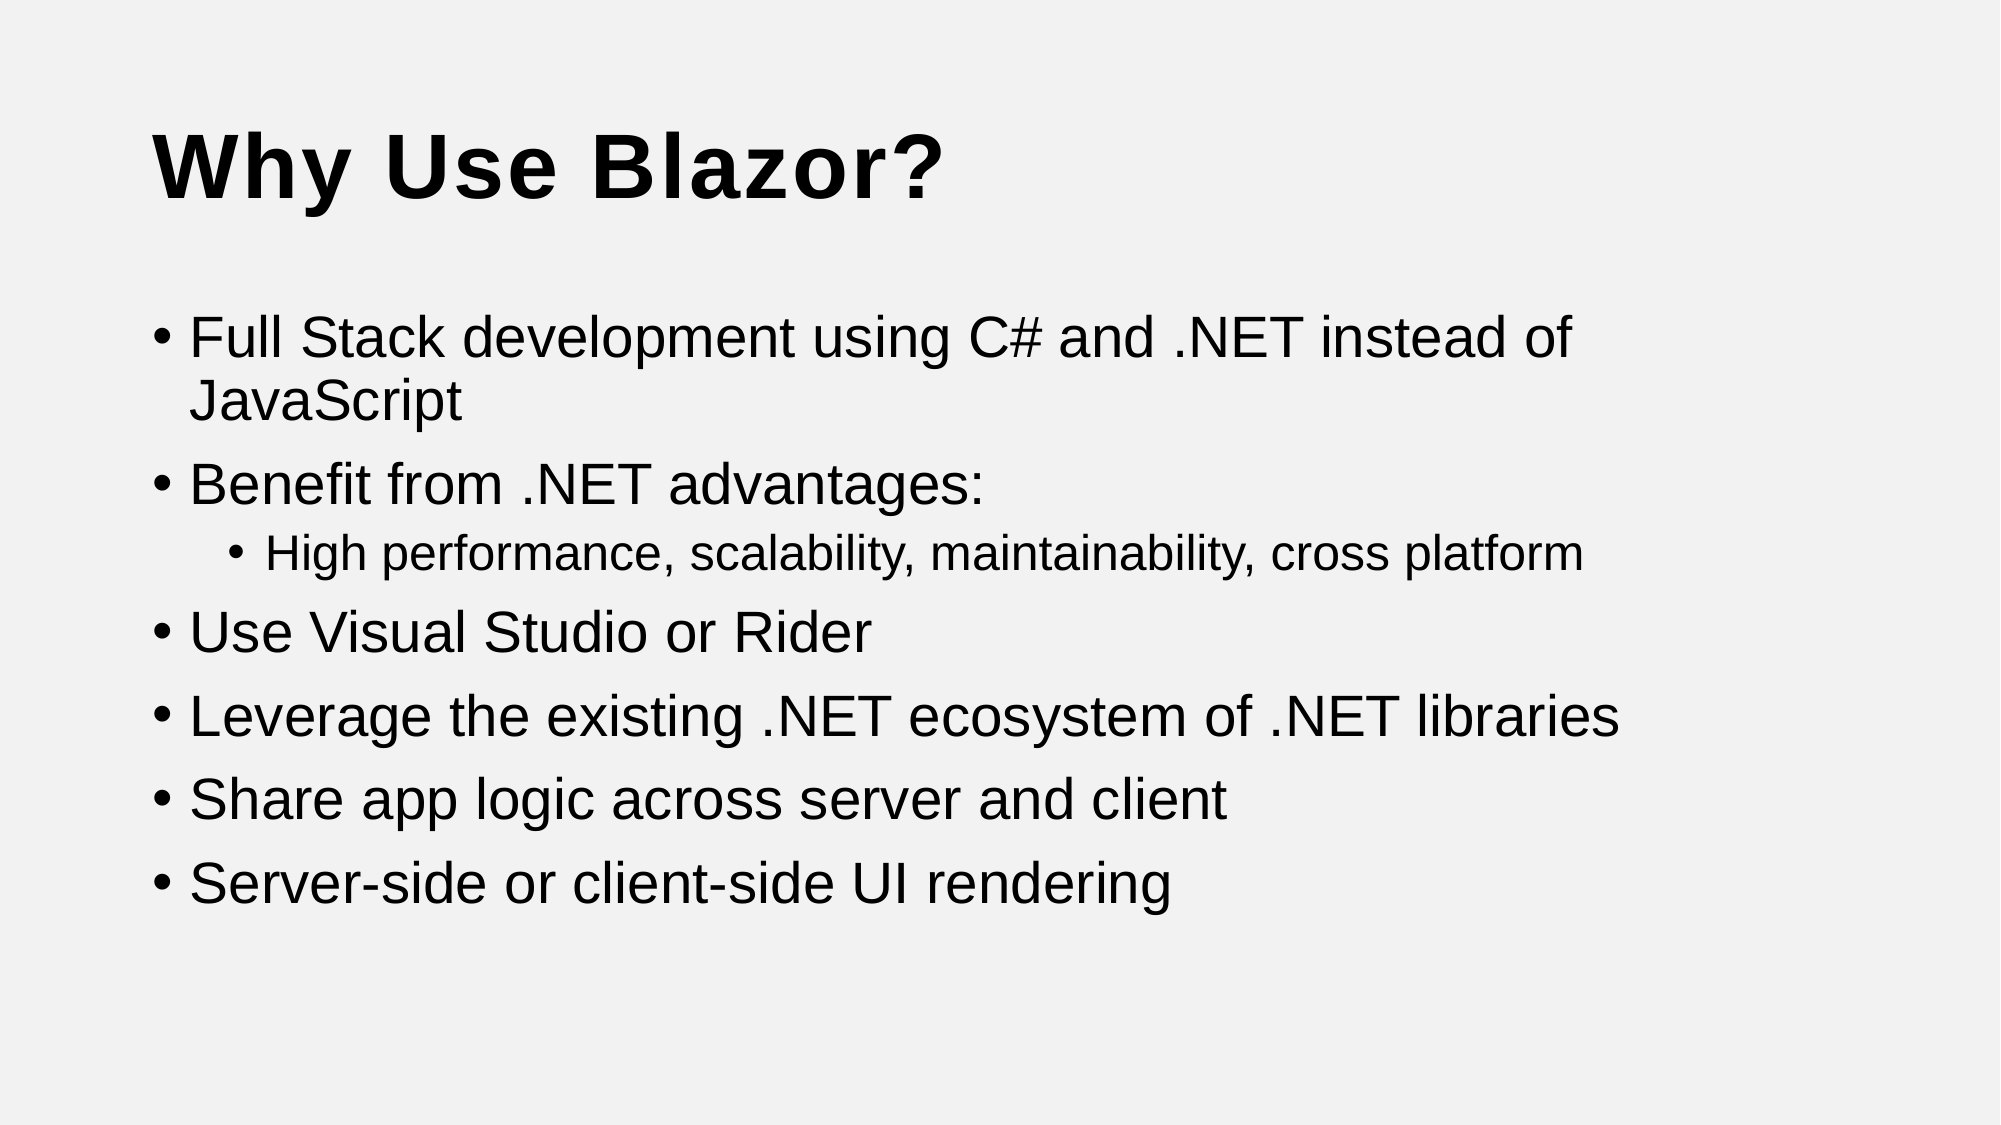

# Why Use Blazor?
Full Stack development using C# and .NET instead of JavaScript
Benefit from .NET advantages:
High performance, scalability, maintainability, cross platform
Use Visual Studio or Rider
Leverage the existing .NET ecosystem of .NET libraries
Share app logic across server and client
Server-side or client-side UI rendering